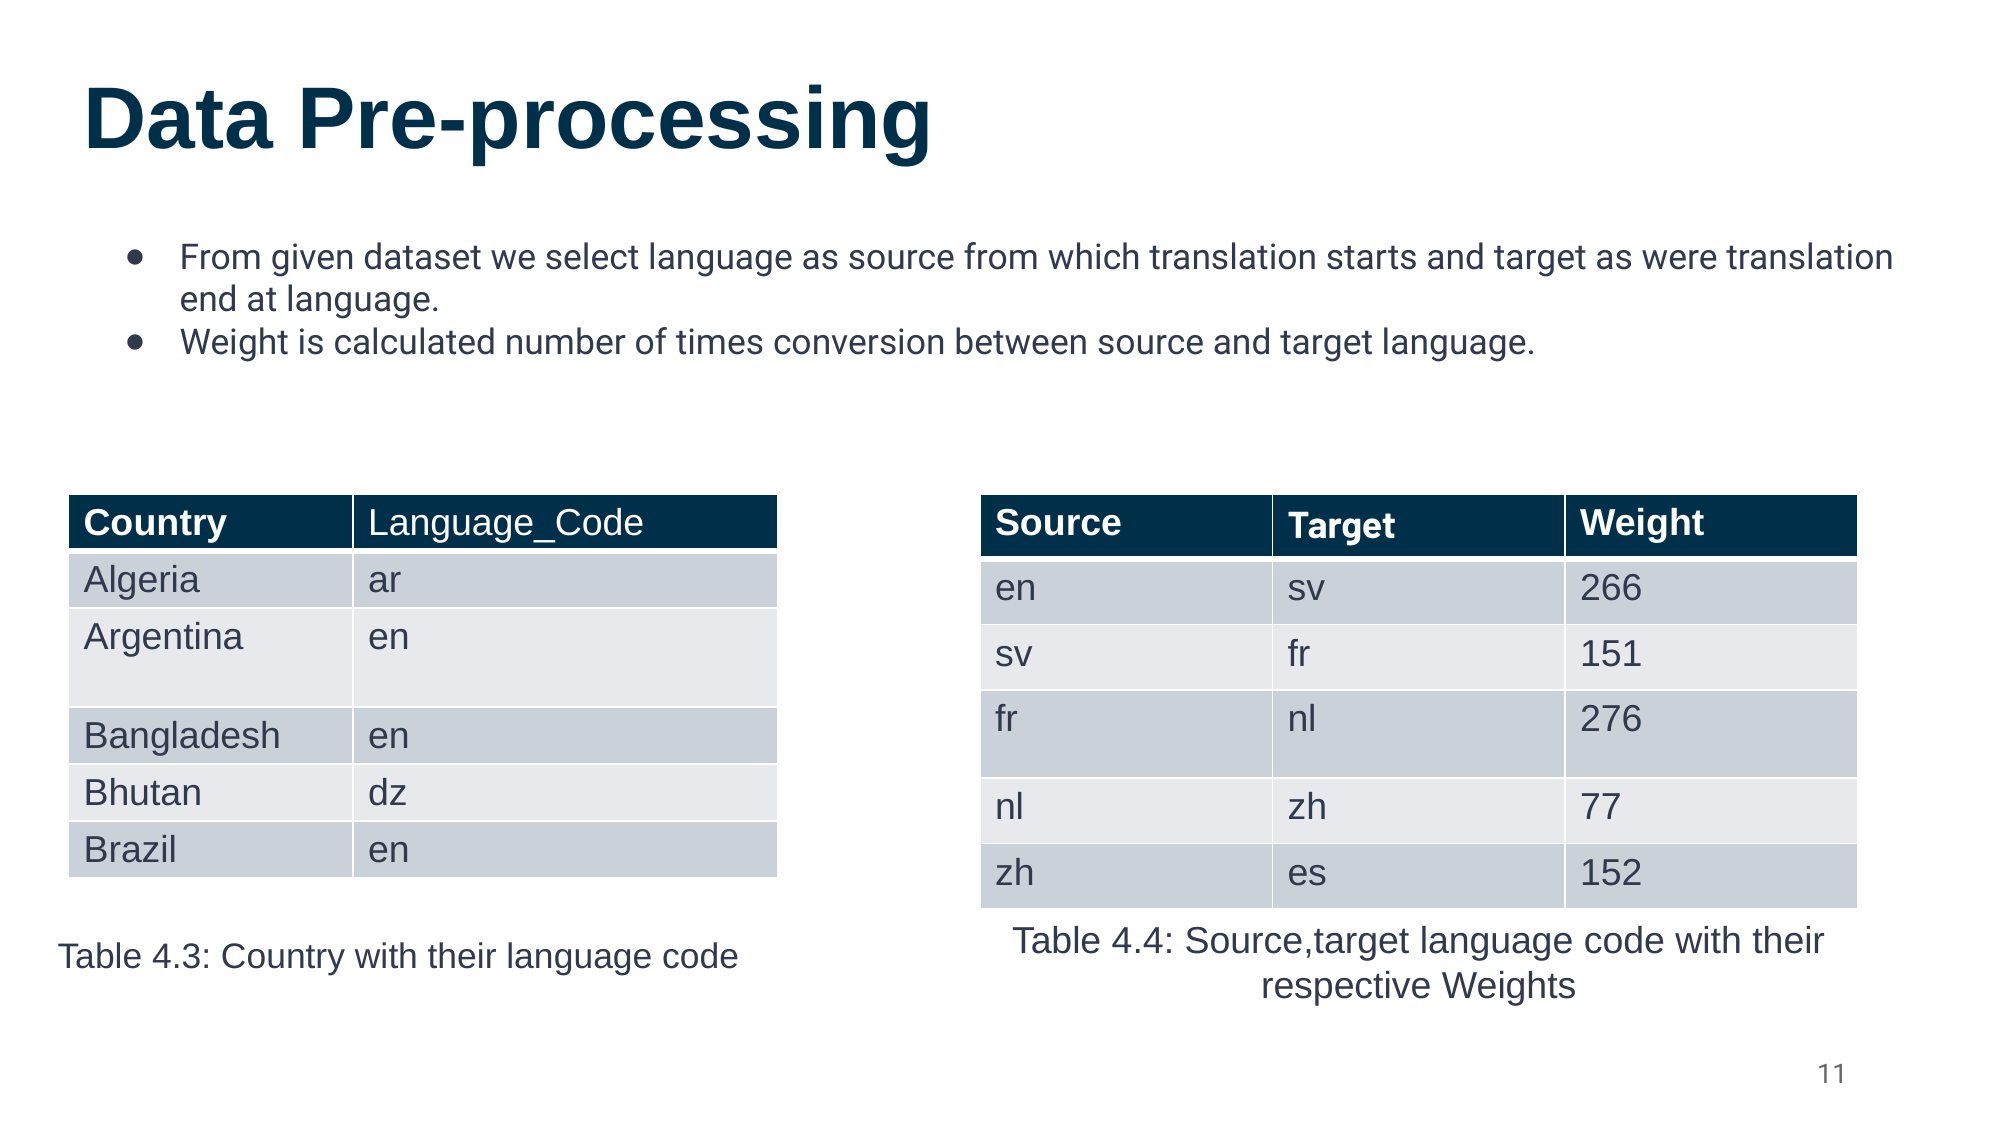

Data Pre-processing
From given dataset we select language as source from which translation starts and target as were translation end at language.
Weight is calculated number of times conversion between source and target language.
| Source | Target | Weight |
| --- | --- | --- |
| en | sv | 266 |
| sv | fr | 151 |
| fr | nl | 276 |
| nl | zh | 77 |
| zh | es | 152 |
| Country | Language\_Code |
| --- | --- |
| Algeria | ar |
| Argentina | en |
| Bangladesh | en |
| Bhutan | dz |
| Brazil | en |
Table 4.4: Source,target language code with their respective Weights
      Table 4.3: Country with their language code
11